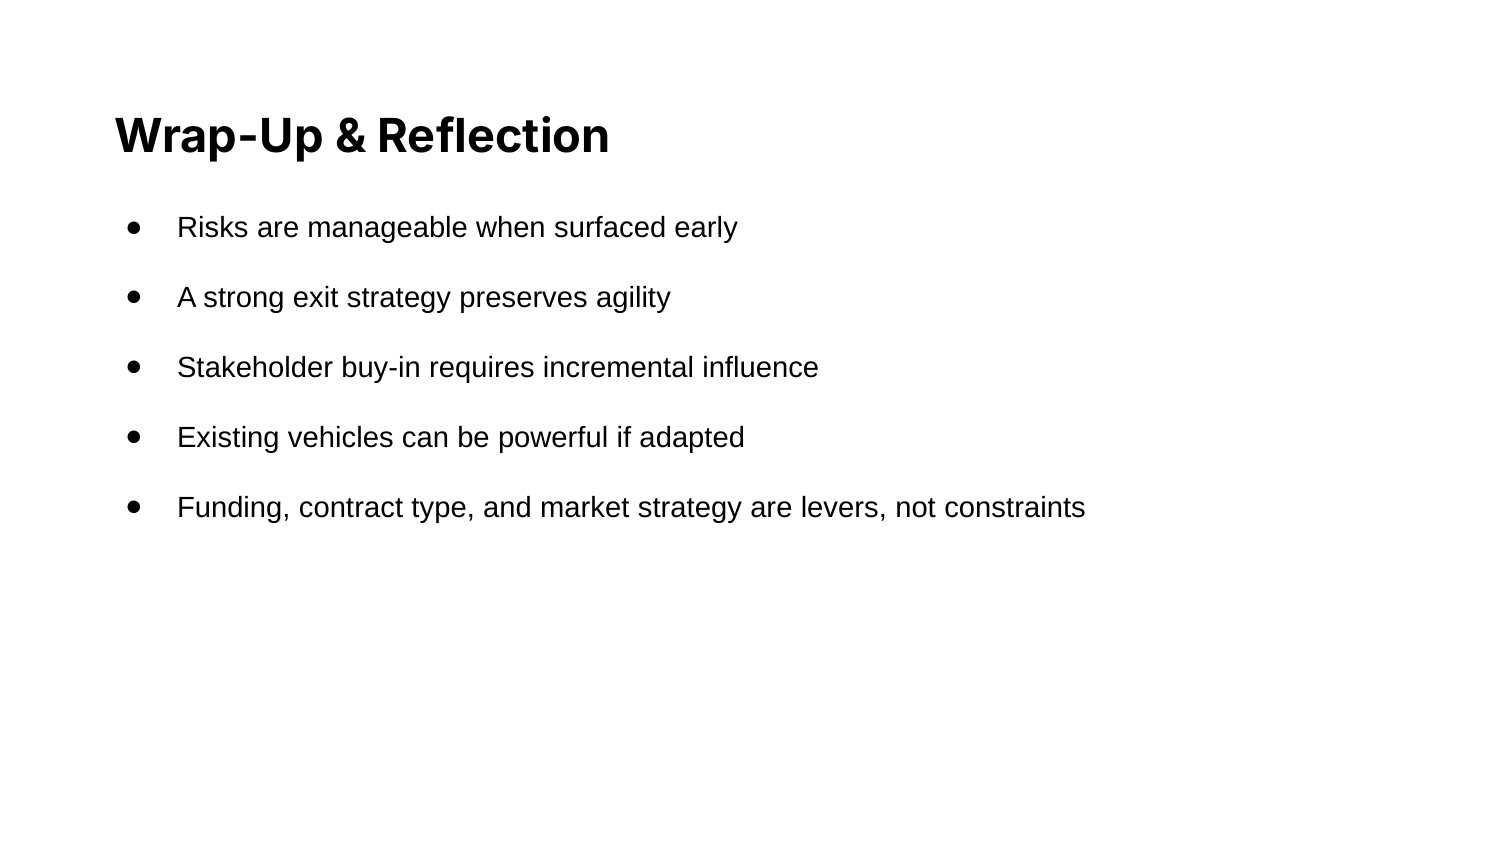

Wrap-Up & Reflection
Risks are manageable when surfaced early
A strong exit strategy preserves agility
Stakeholder buy-in requires incremental influence
Existing vehicles can be powerful if adapted
Funding, contract type, and market strategy are levers, not constraints